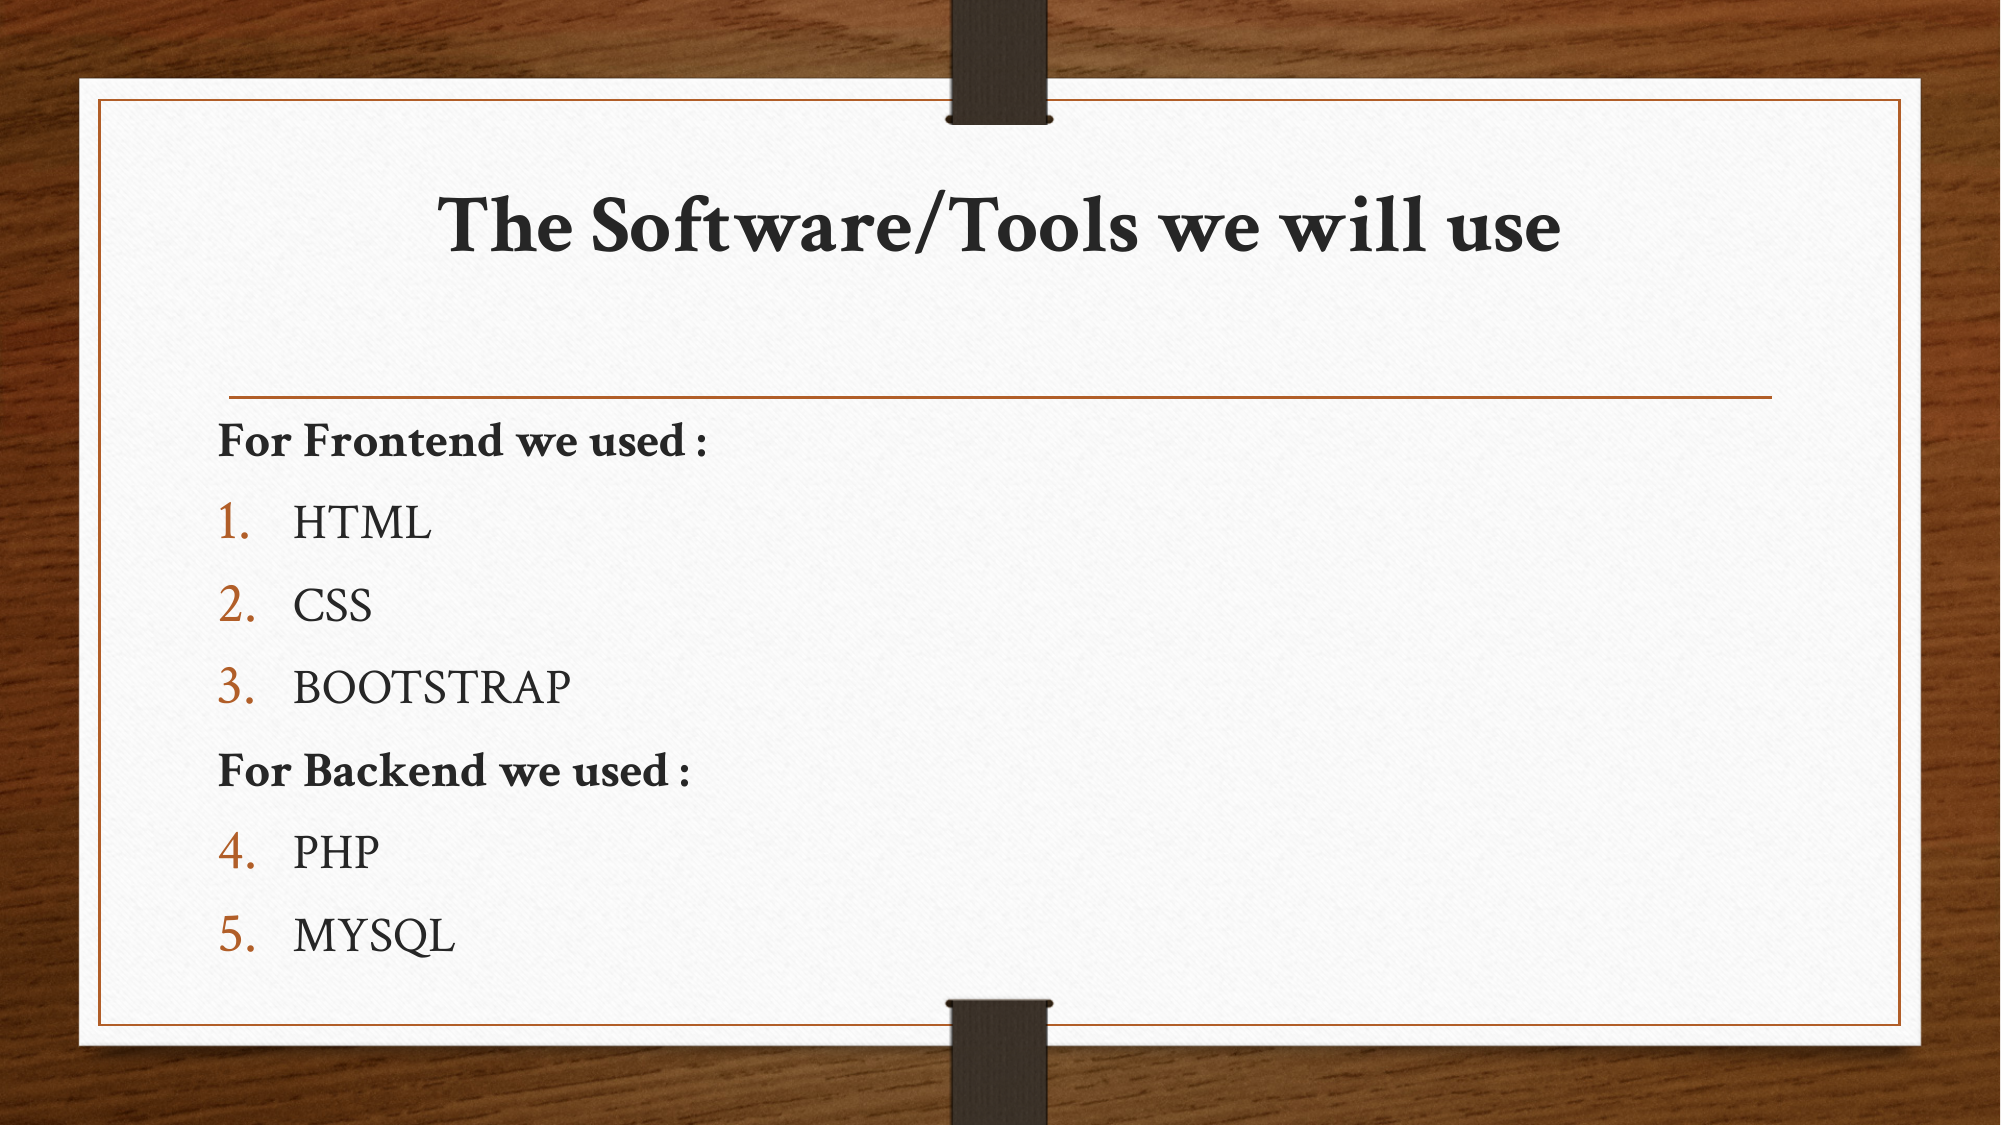

# The Software/Tools we will use
For Frontend we used :
HTML
CSS
BOOTSTRAP
For Backend we used :
PHP
MYSQL